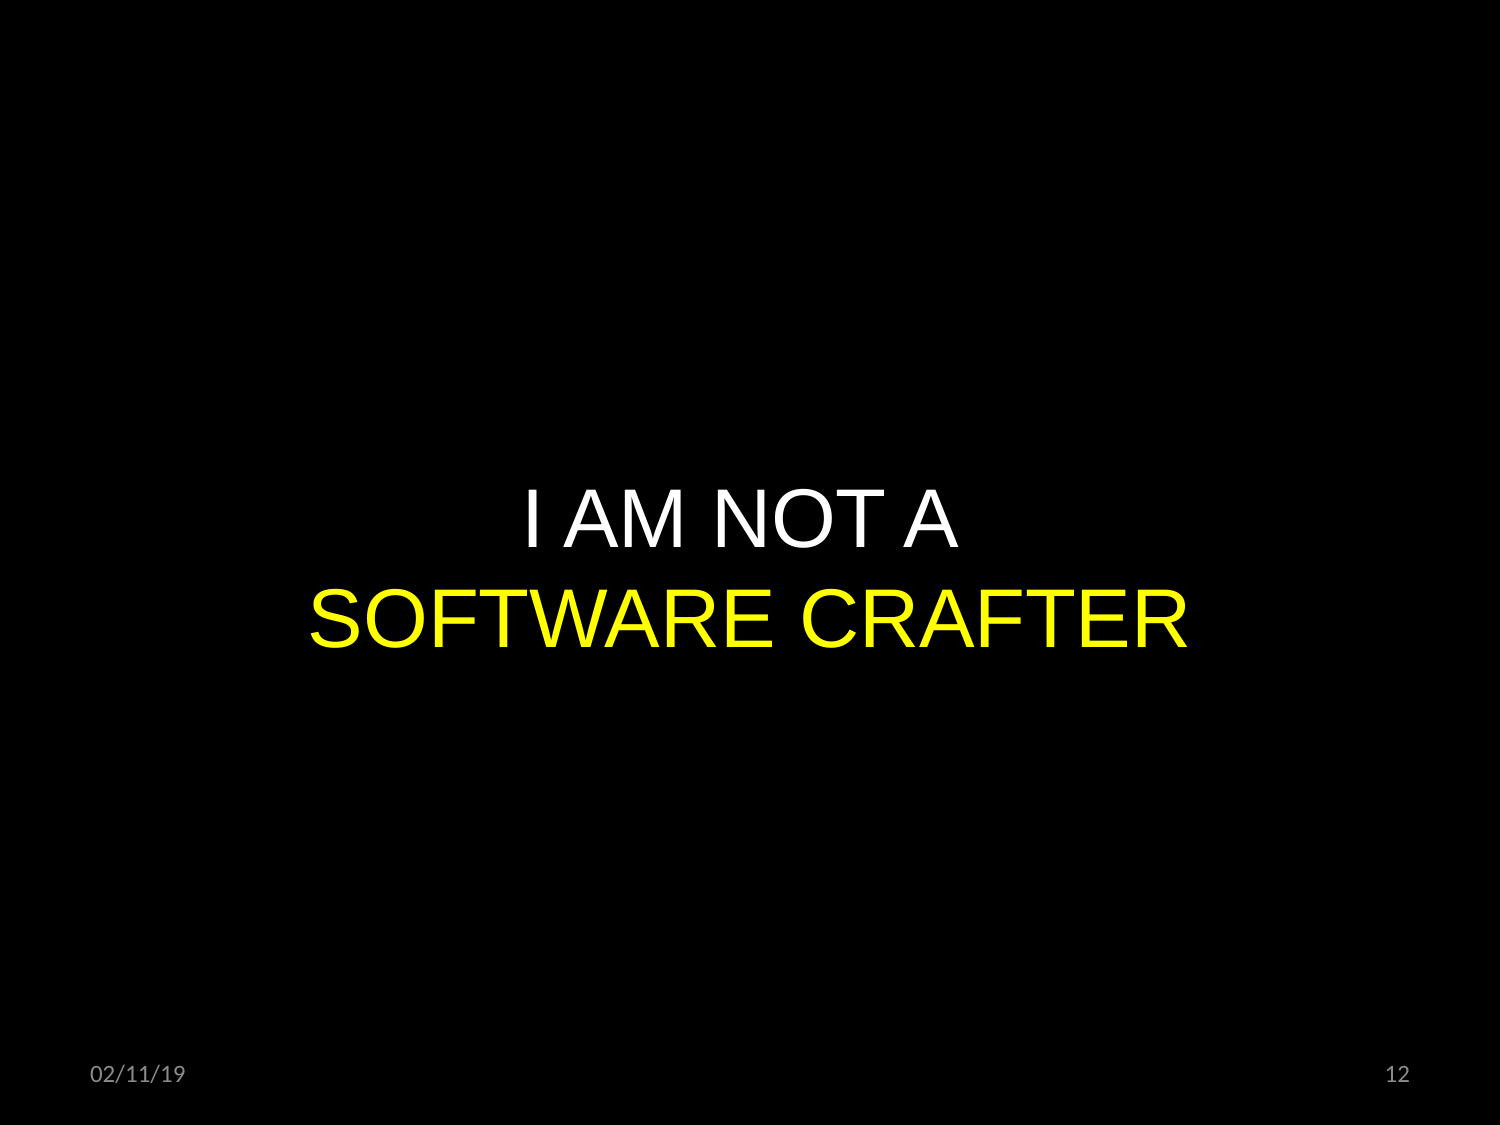

I AM NOT A
SOFTWARE CRAFTER
02/11/19
12